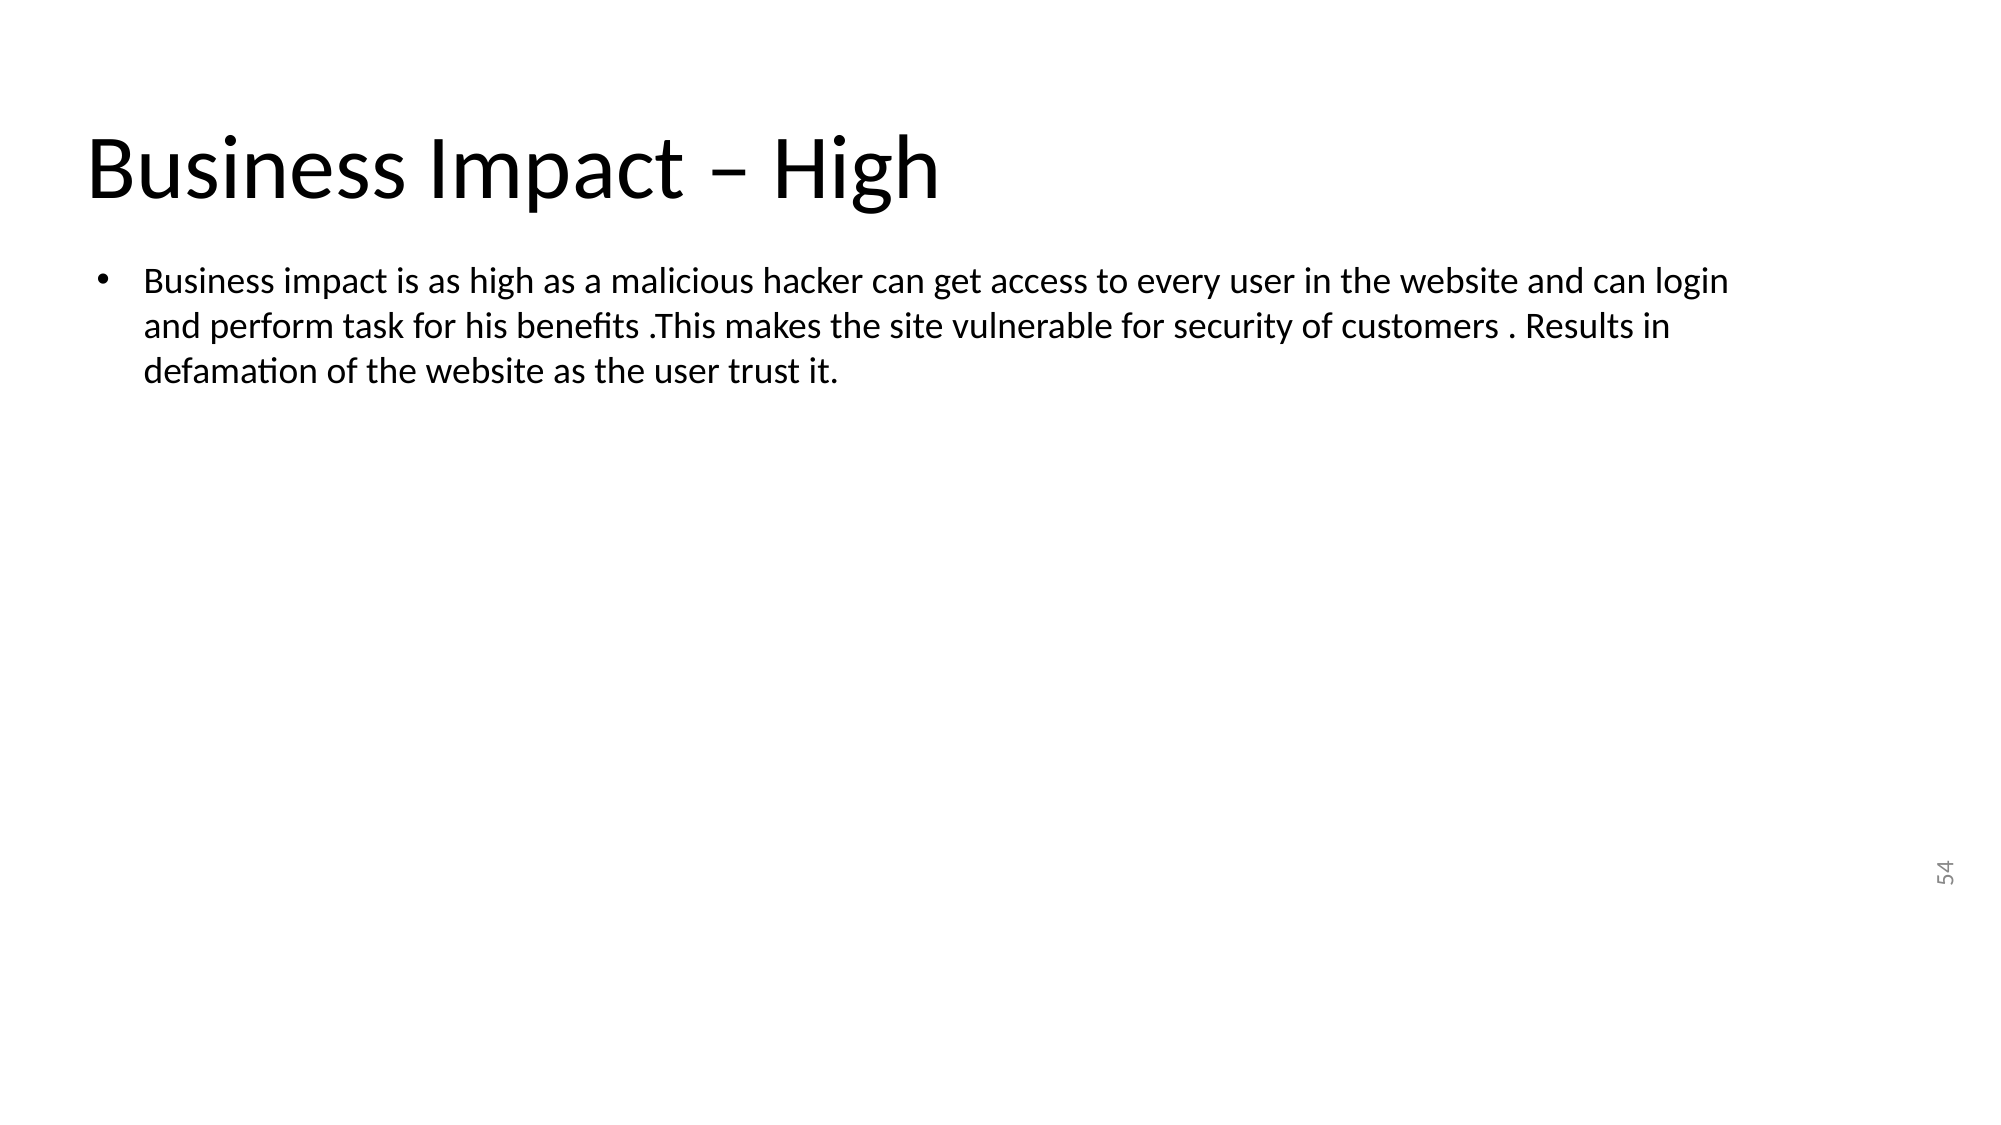

# Business Impact – High
Business impact is as high as a malicious hacker can get access to every user in the website and can login and perform task for his benefits .This makes the site vulnerable for security of customers . Results in defamation of the website as the user trust it.

54